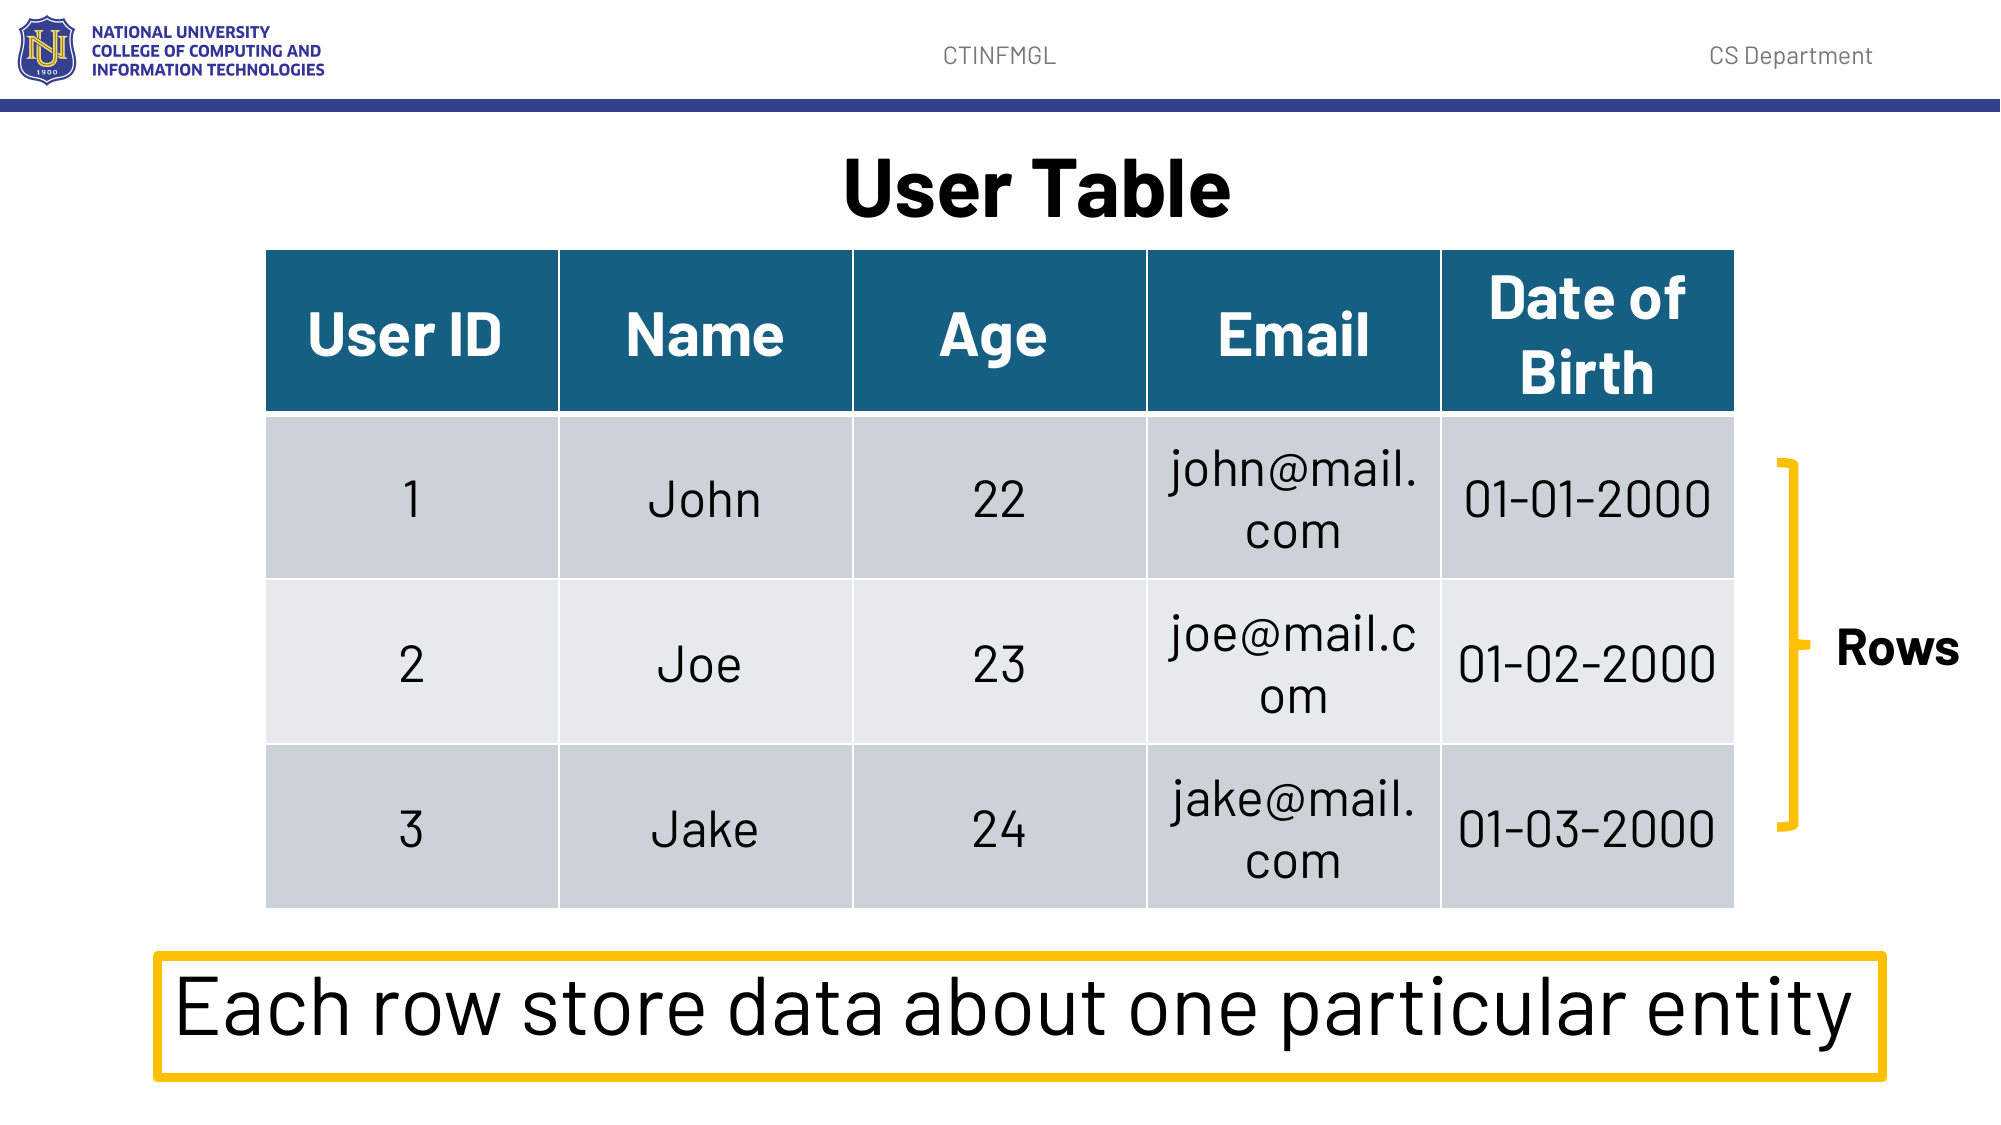

User Table
| User ID | Name | Age | Email | Date of Birth |
| --- | --- | --- | --- | --- |
| 1 | John | 22 | john@mail.com | 01-01-2000 |
| 2 | Joe | 23 | joe@mail.com | 01-02-2000 |
| 3 | Jake | 24 | jake@mail.com | 01-03-2000 |

Rows
Each row store data about one particular entity